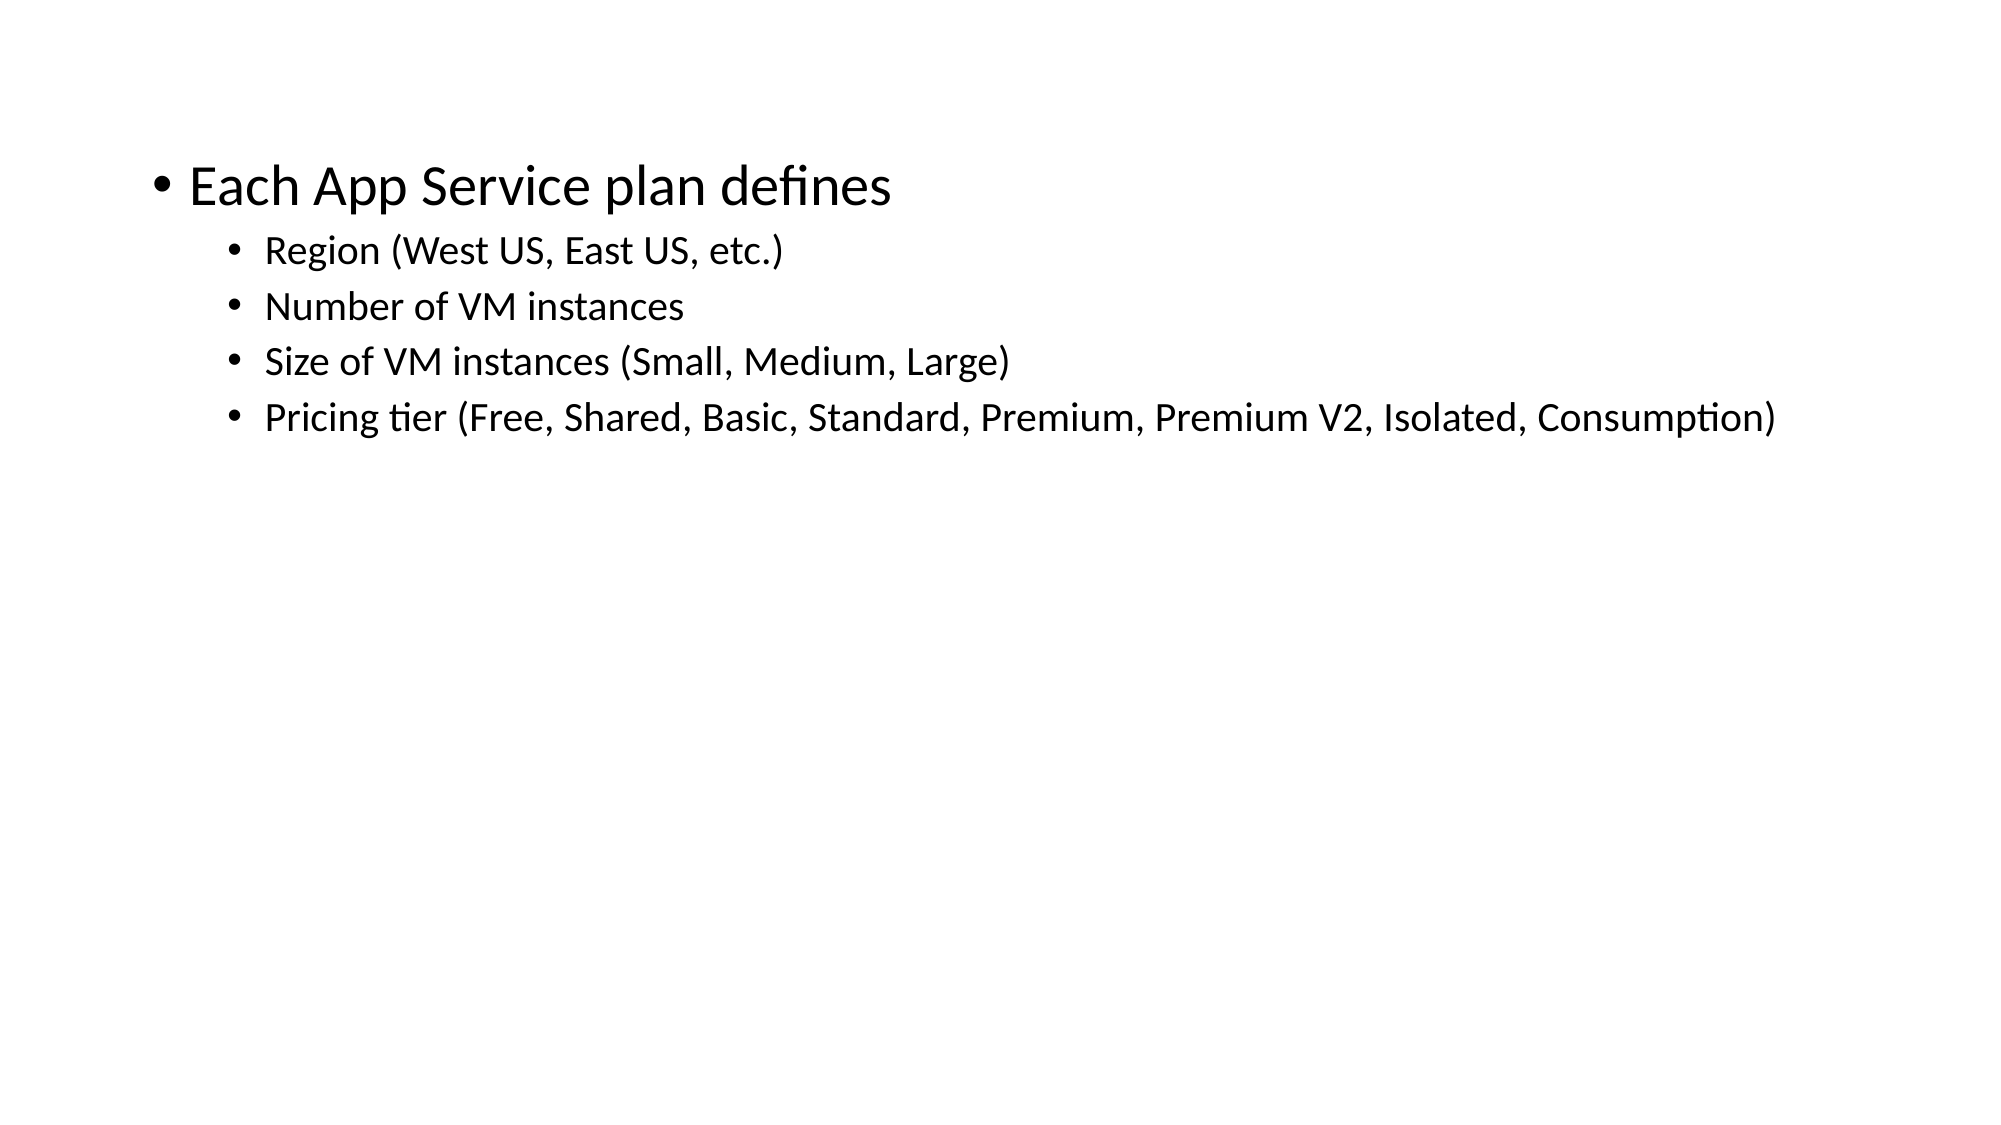

Each App Service plan defines
Region (West US, East US, etc.)
Number of VM instances
Size of VM instances (Small, Medium, Large)
Pricing tier (Free, Shared, Basic, Standard, Premium, Premium V2, Isolated, Consumption)